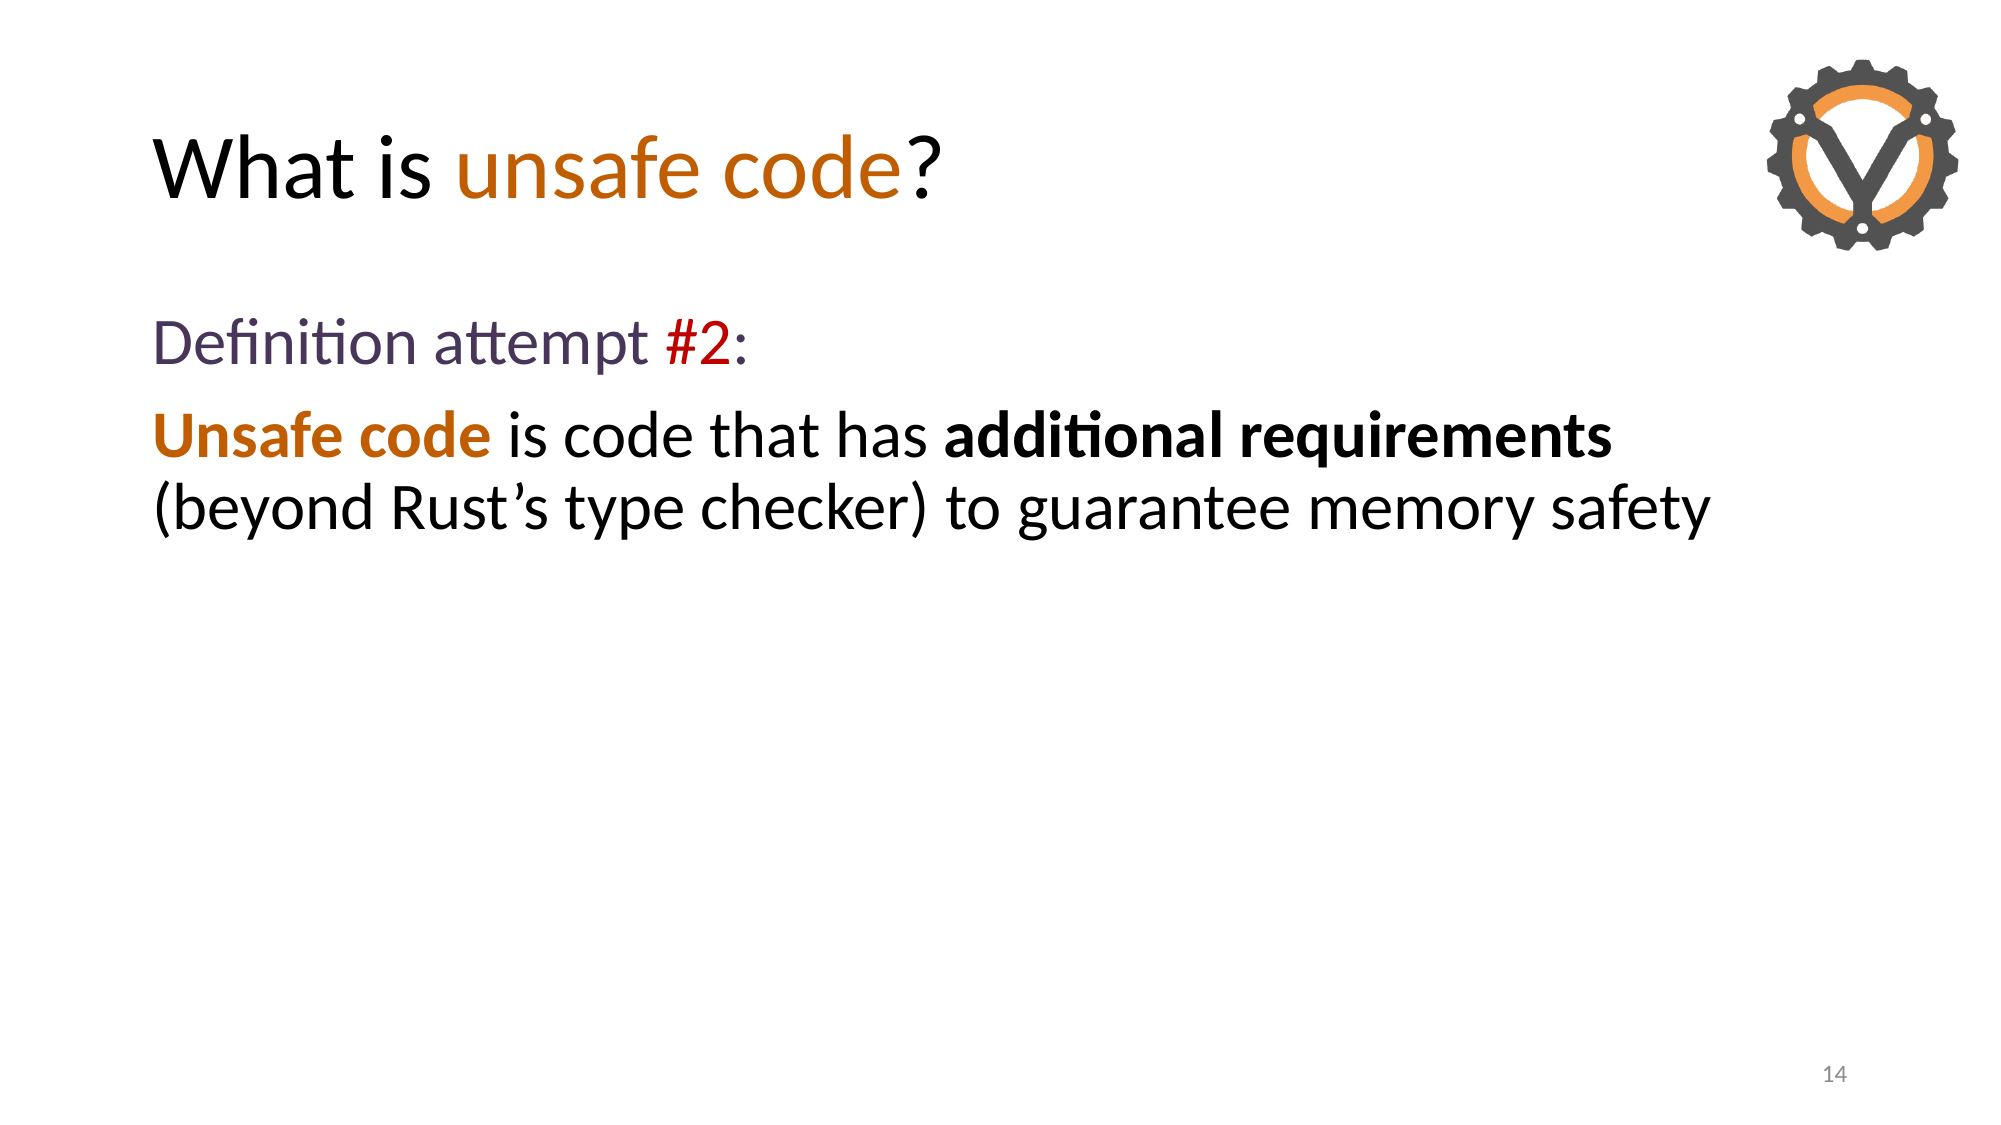

# What is unsafe code?
Definition attempt #2:
Unsafe code is code that has additional requirements (beyond Rust’s type checker) to guarantee memory safety
14